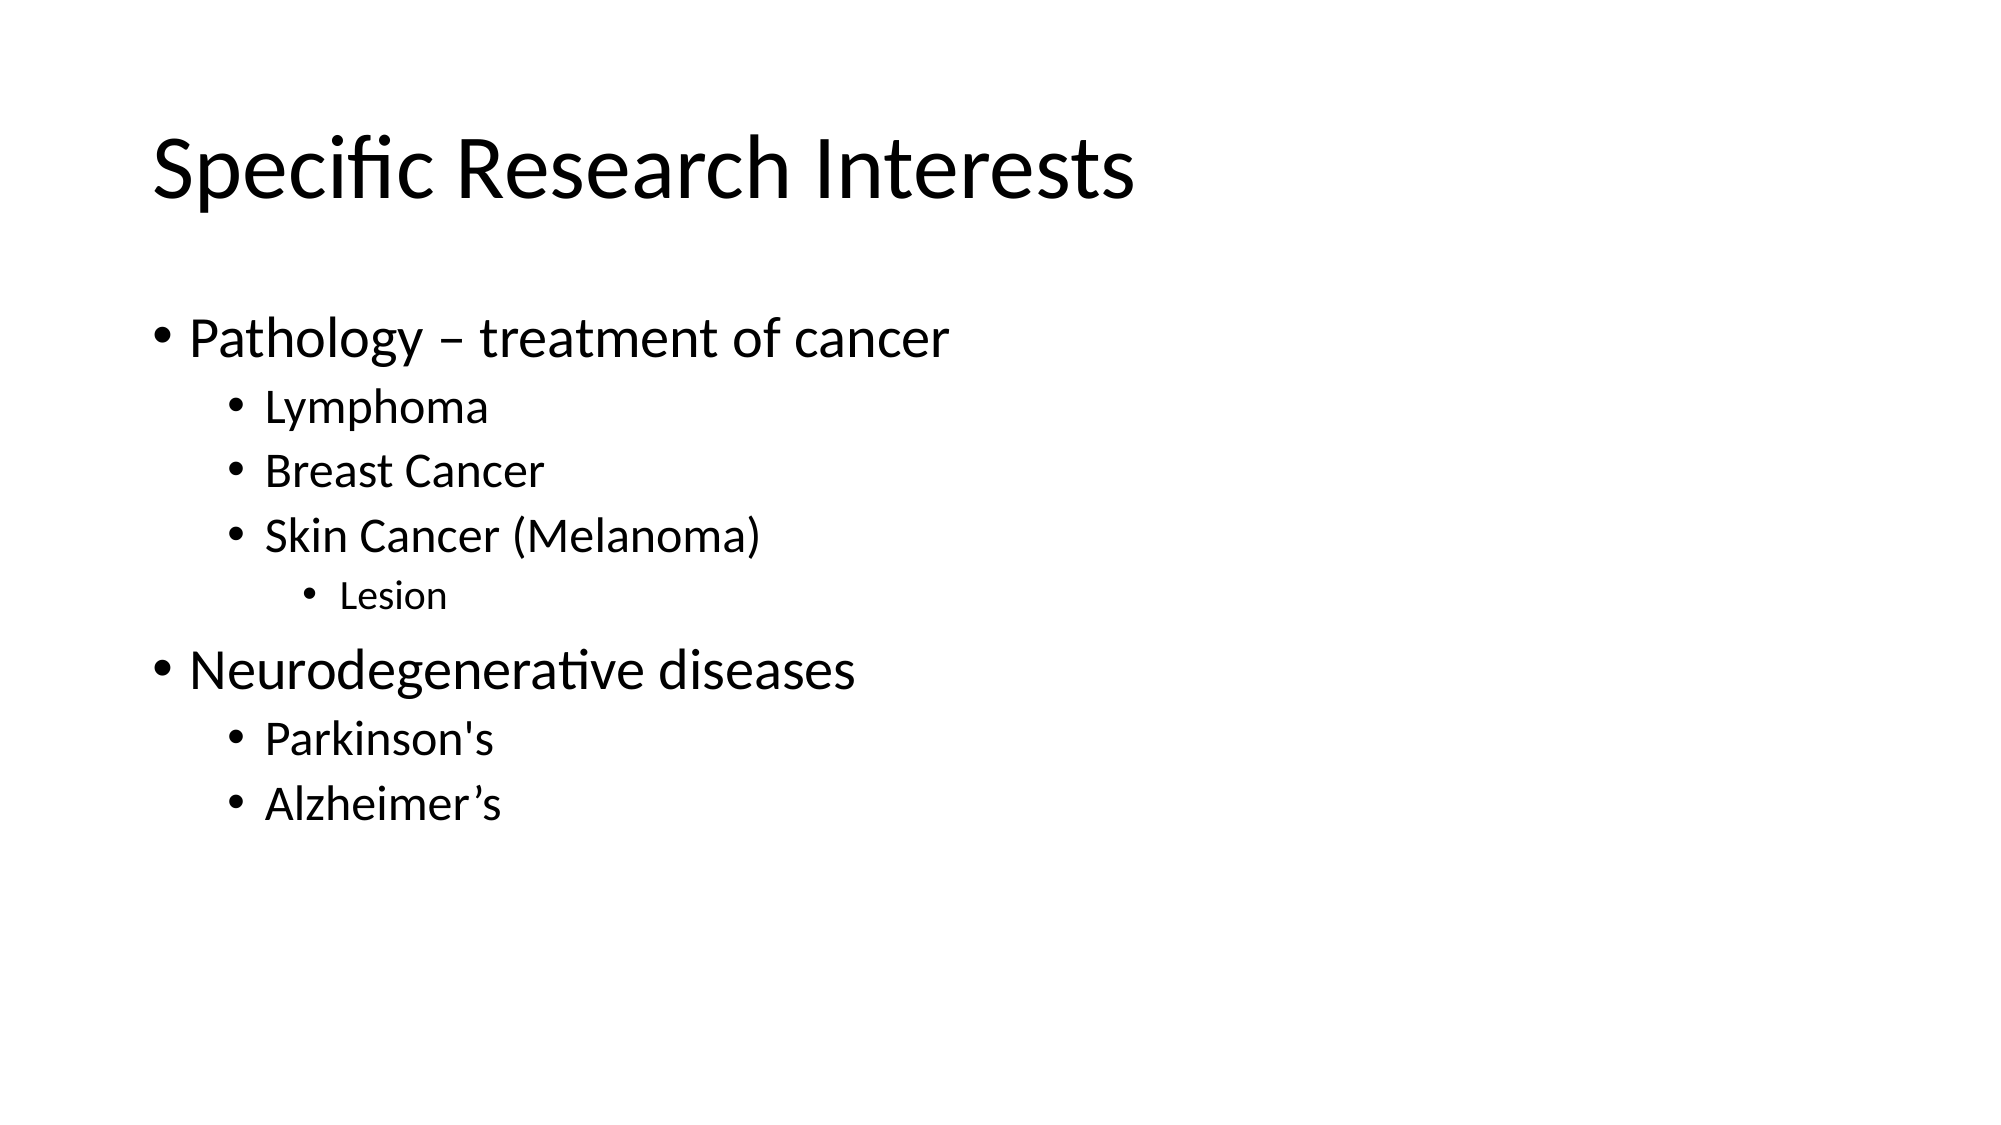

# Specific Research Interests
Pathology – treatment of cancer
Lymphoma
Breast Cancer
Skin Cancer (Melanoma)
Lesion
Neurodegenerative diseases
Parkinson's
Alzheimer’s